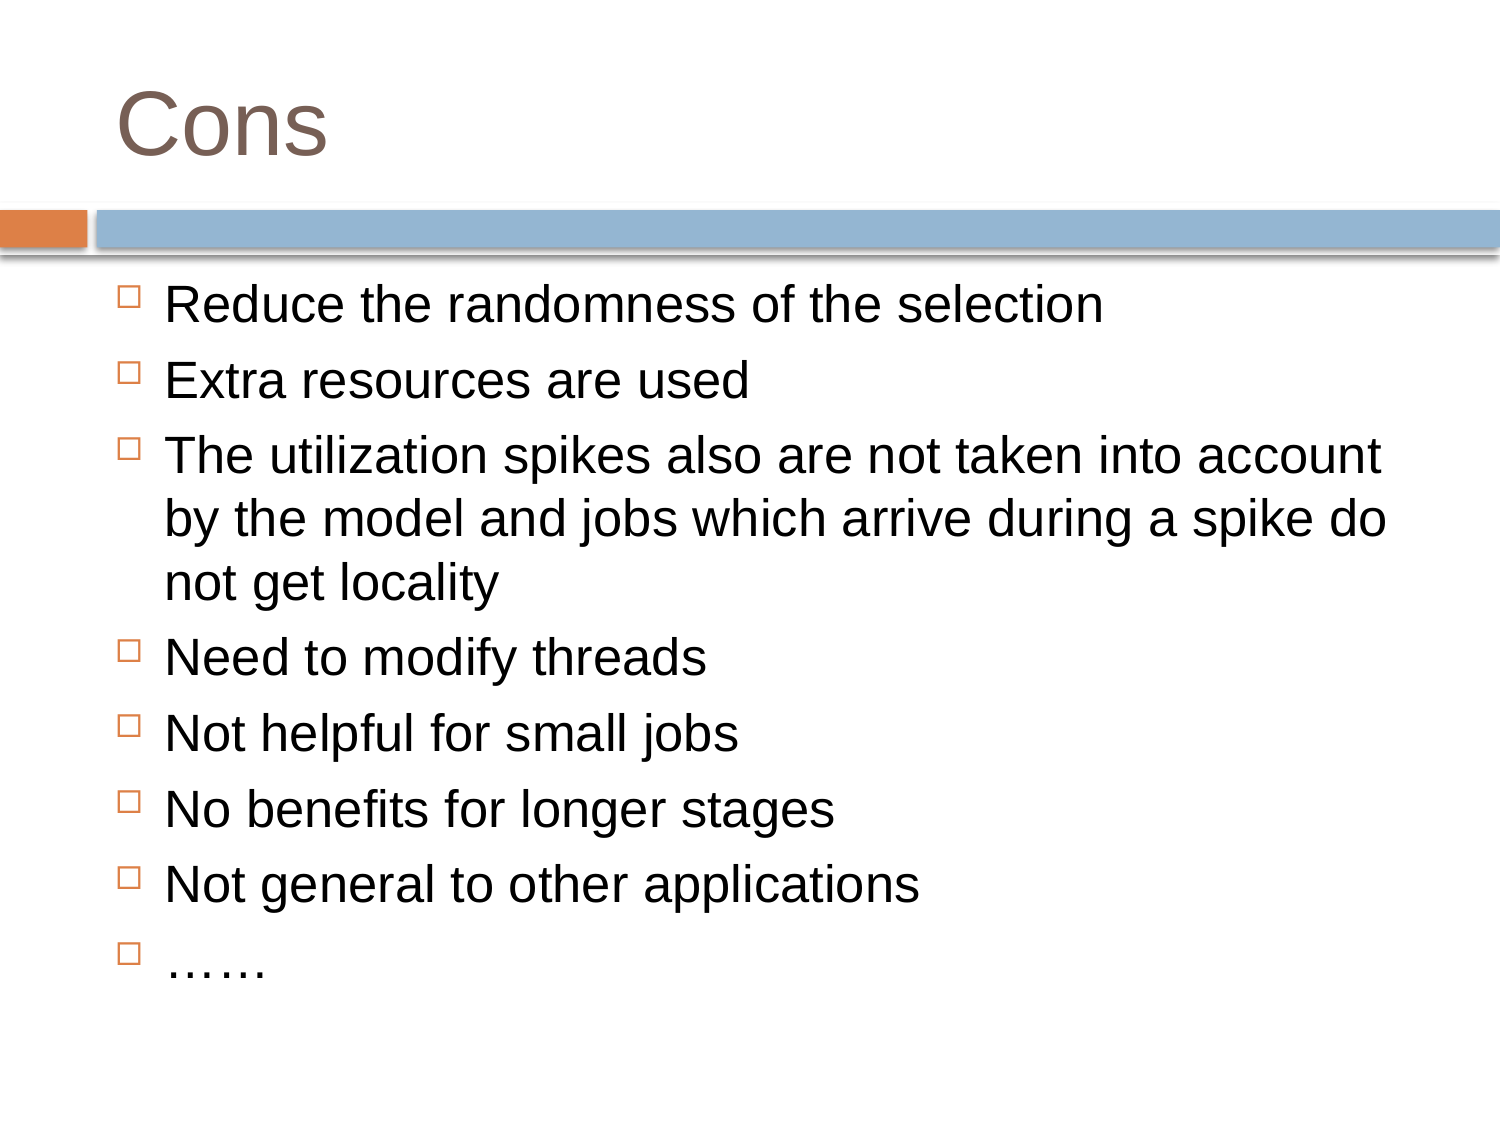

# Cons
Reduce the randomness of the selection
Extra resources are used
The utilization spikes also are not taken into account by the model and jobs which arrive during a spike do not get locality
Need to modify threads
Not helpful for small jobs
No benefits for longer stages
Not general to other applications
……